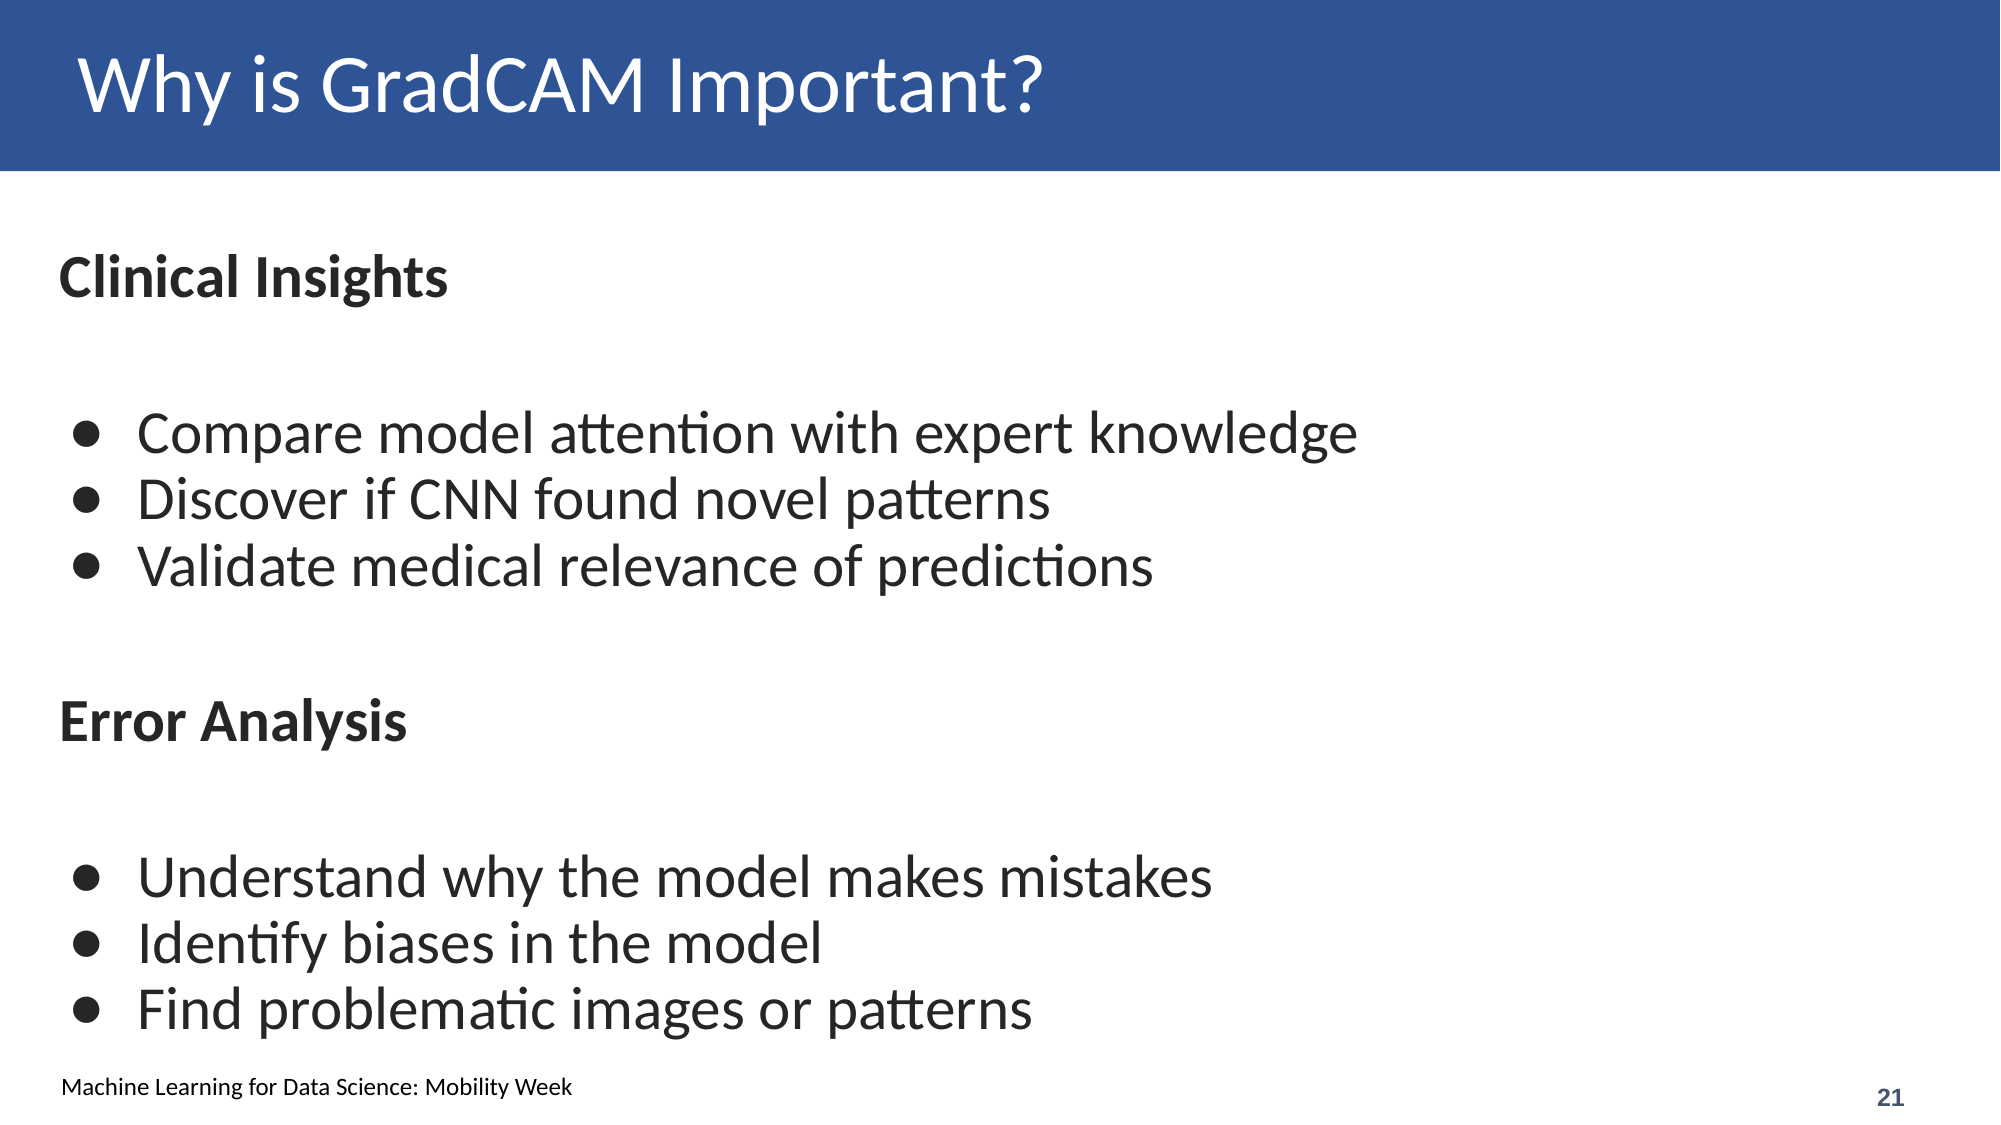

# Why is GradCAM Important?
Clinical Insights

Compare model attention with expert knowledge
Discover if CNN found novel patterns
Validate medical relevance of predictions

Error Analysis

Understand why the model makes mistakes
Identify biases in the model
Find problematic images or patterns

21